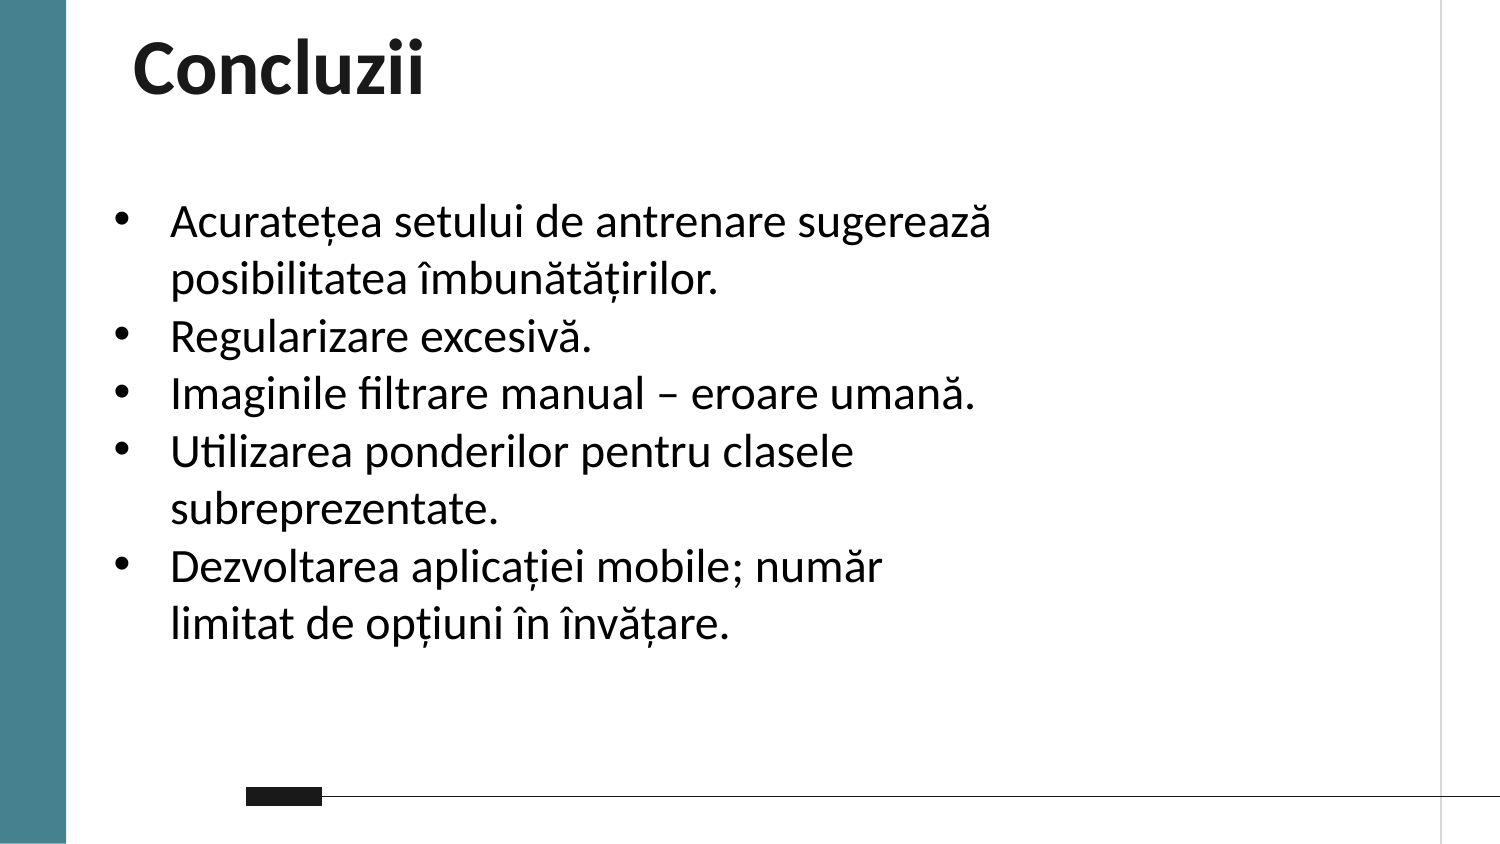

# Concluzii
Acuratețea setului de antrenare sugerează posibilitatea îmbunătățirilor.
Regularizare excesivă.
Imaginile filtrare manual – eroare umană.
Utilizarea ponderilor pentru clasele subreprezentate.
Dezvoltarea aplicației mobile; număr limitat de opțiuni în învățare.